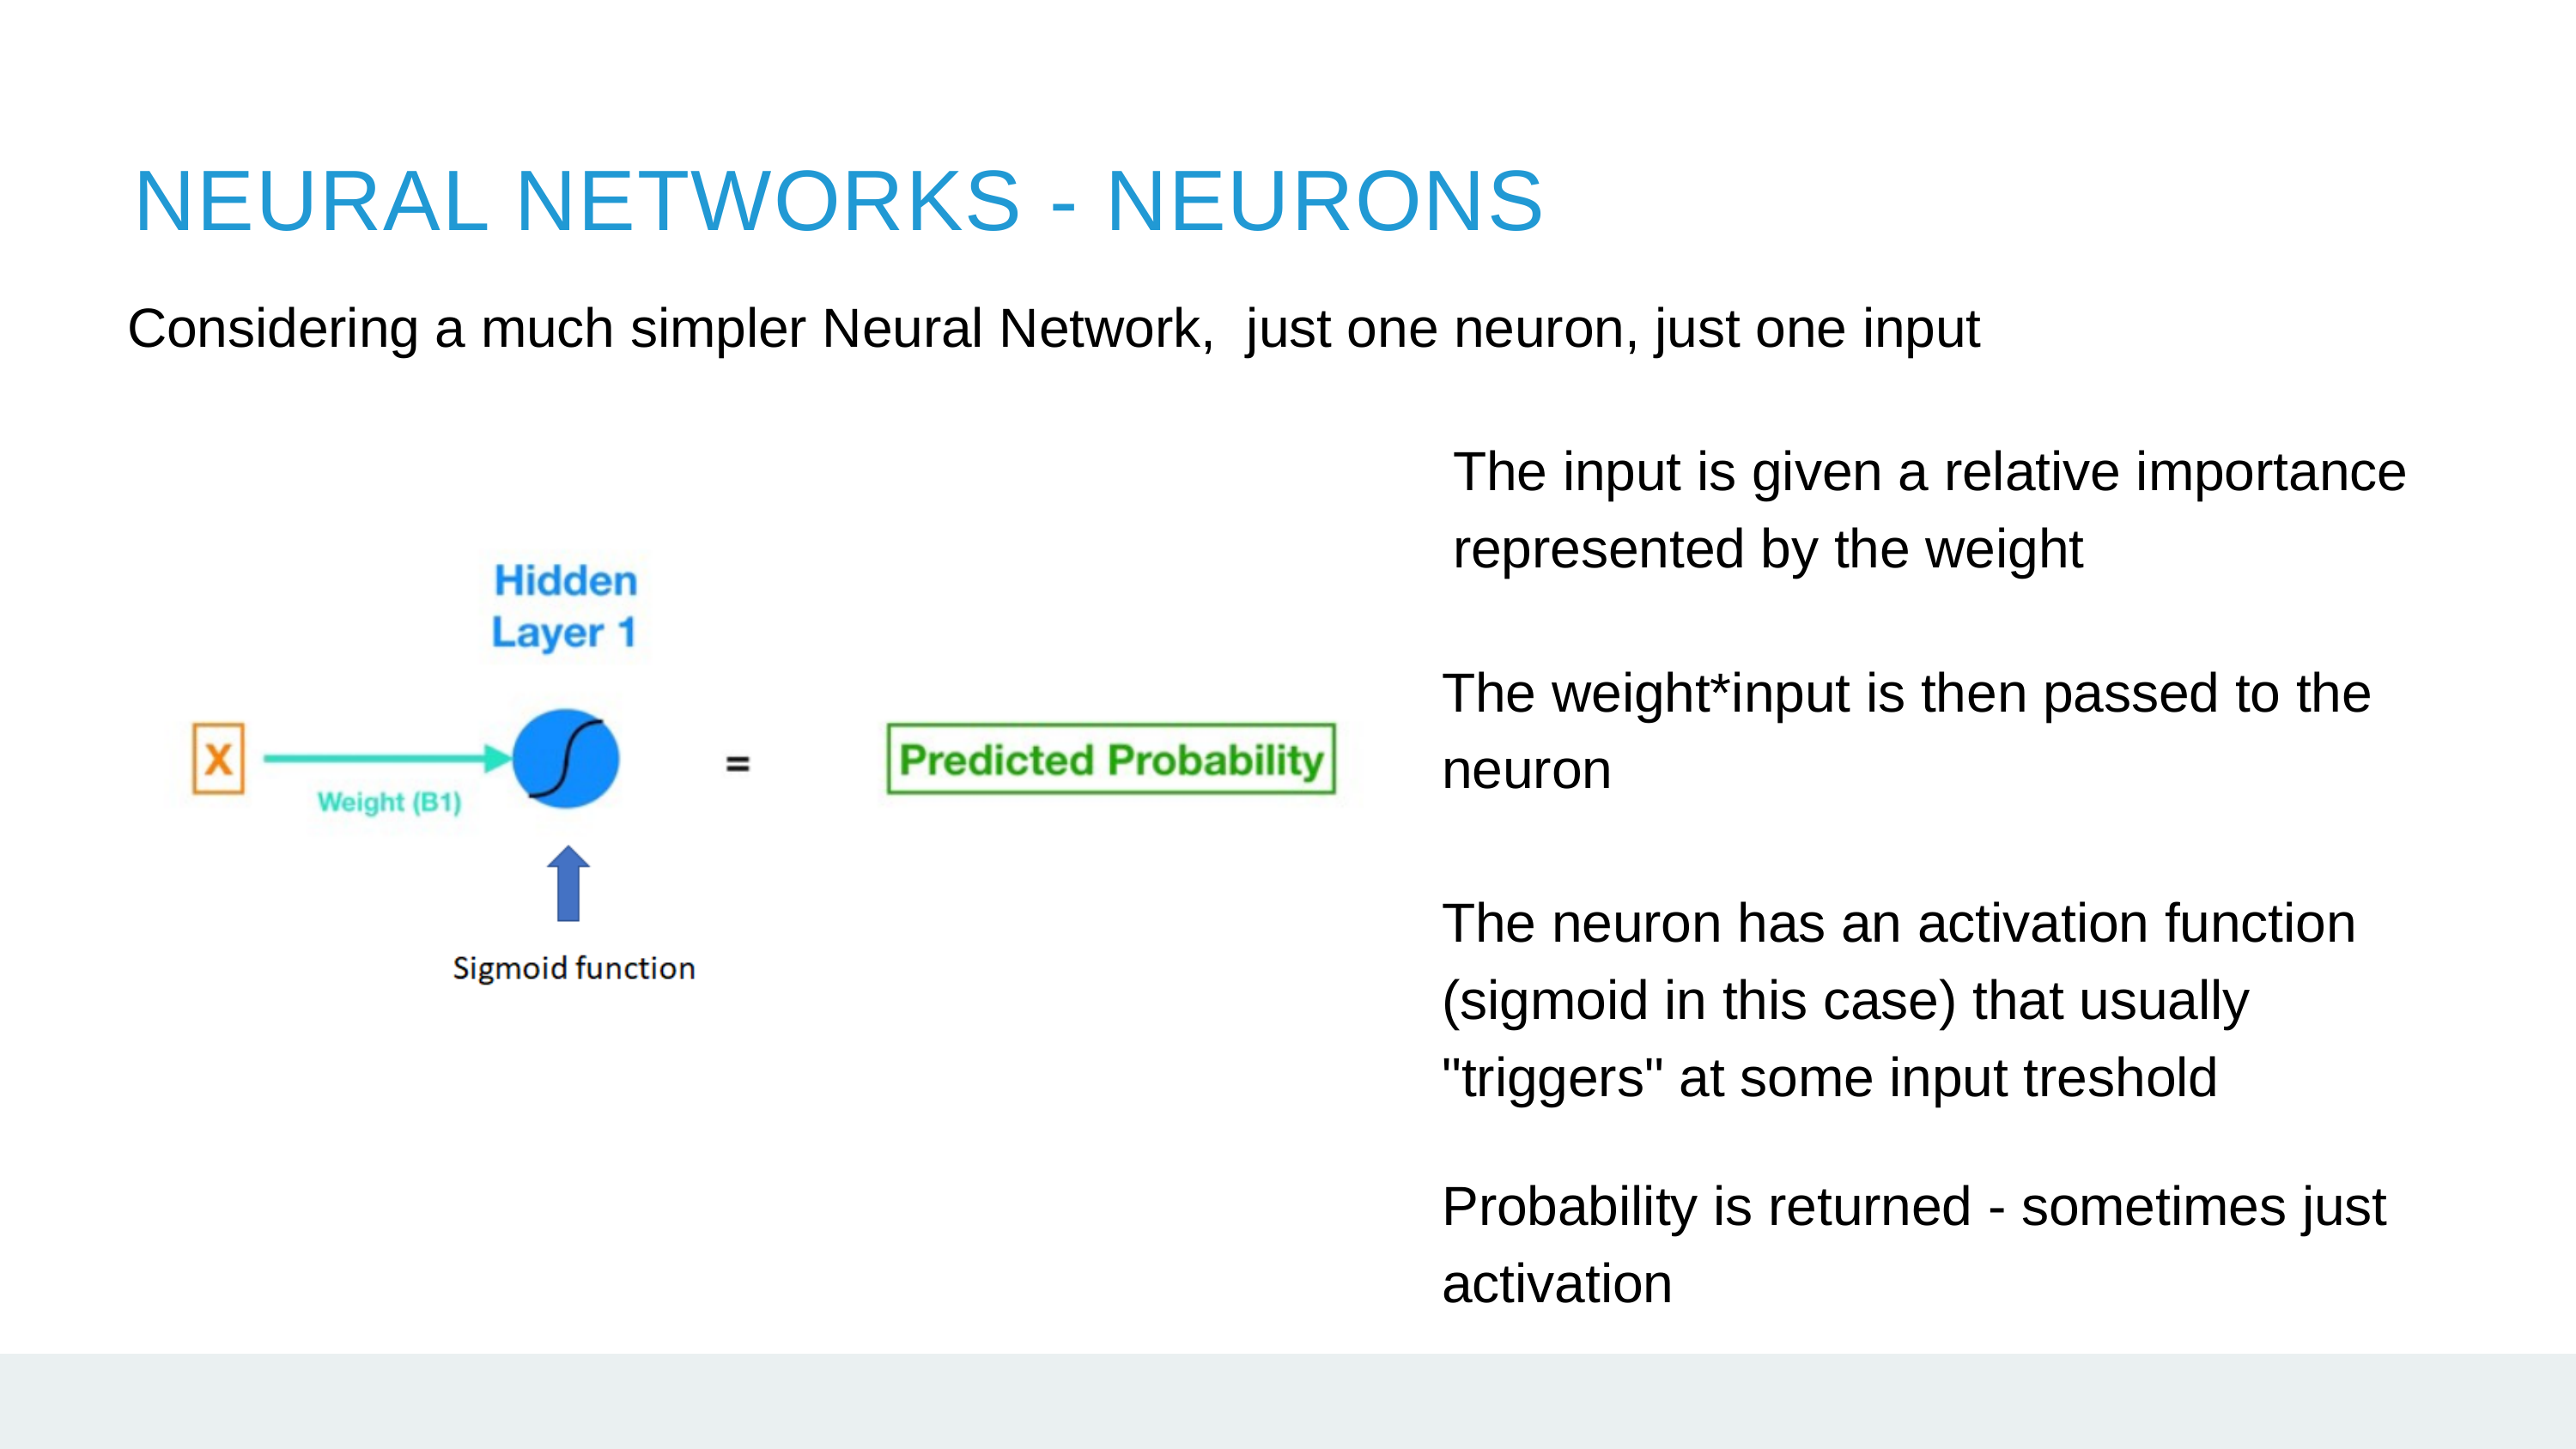

NEURAL NETWORKS - NEURONS
Considering a much simpler Neural Network,  just one neuron, just one input
The input is given a relative importance represented by the weight

The weight*input is then passed to the neuron

The neuron has an activation function (sigmoid in this case) that usually "triggers" at some input treshold
Probability is returned - sometimes just activation